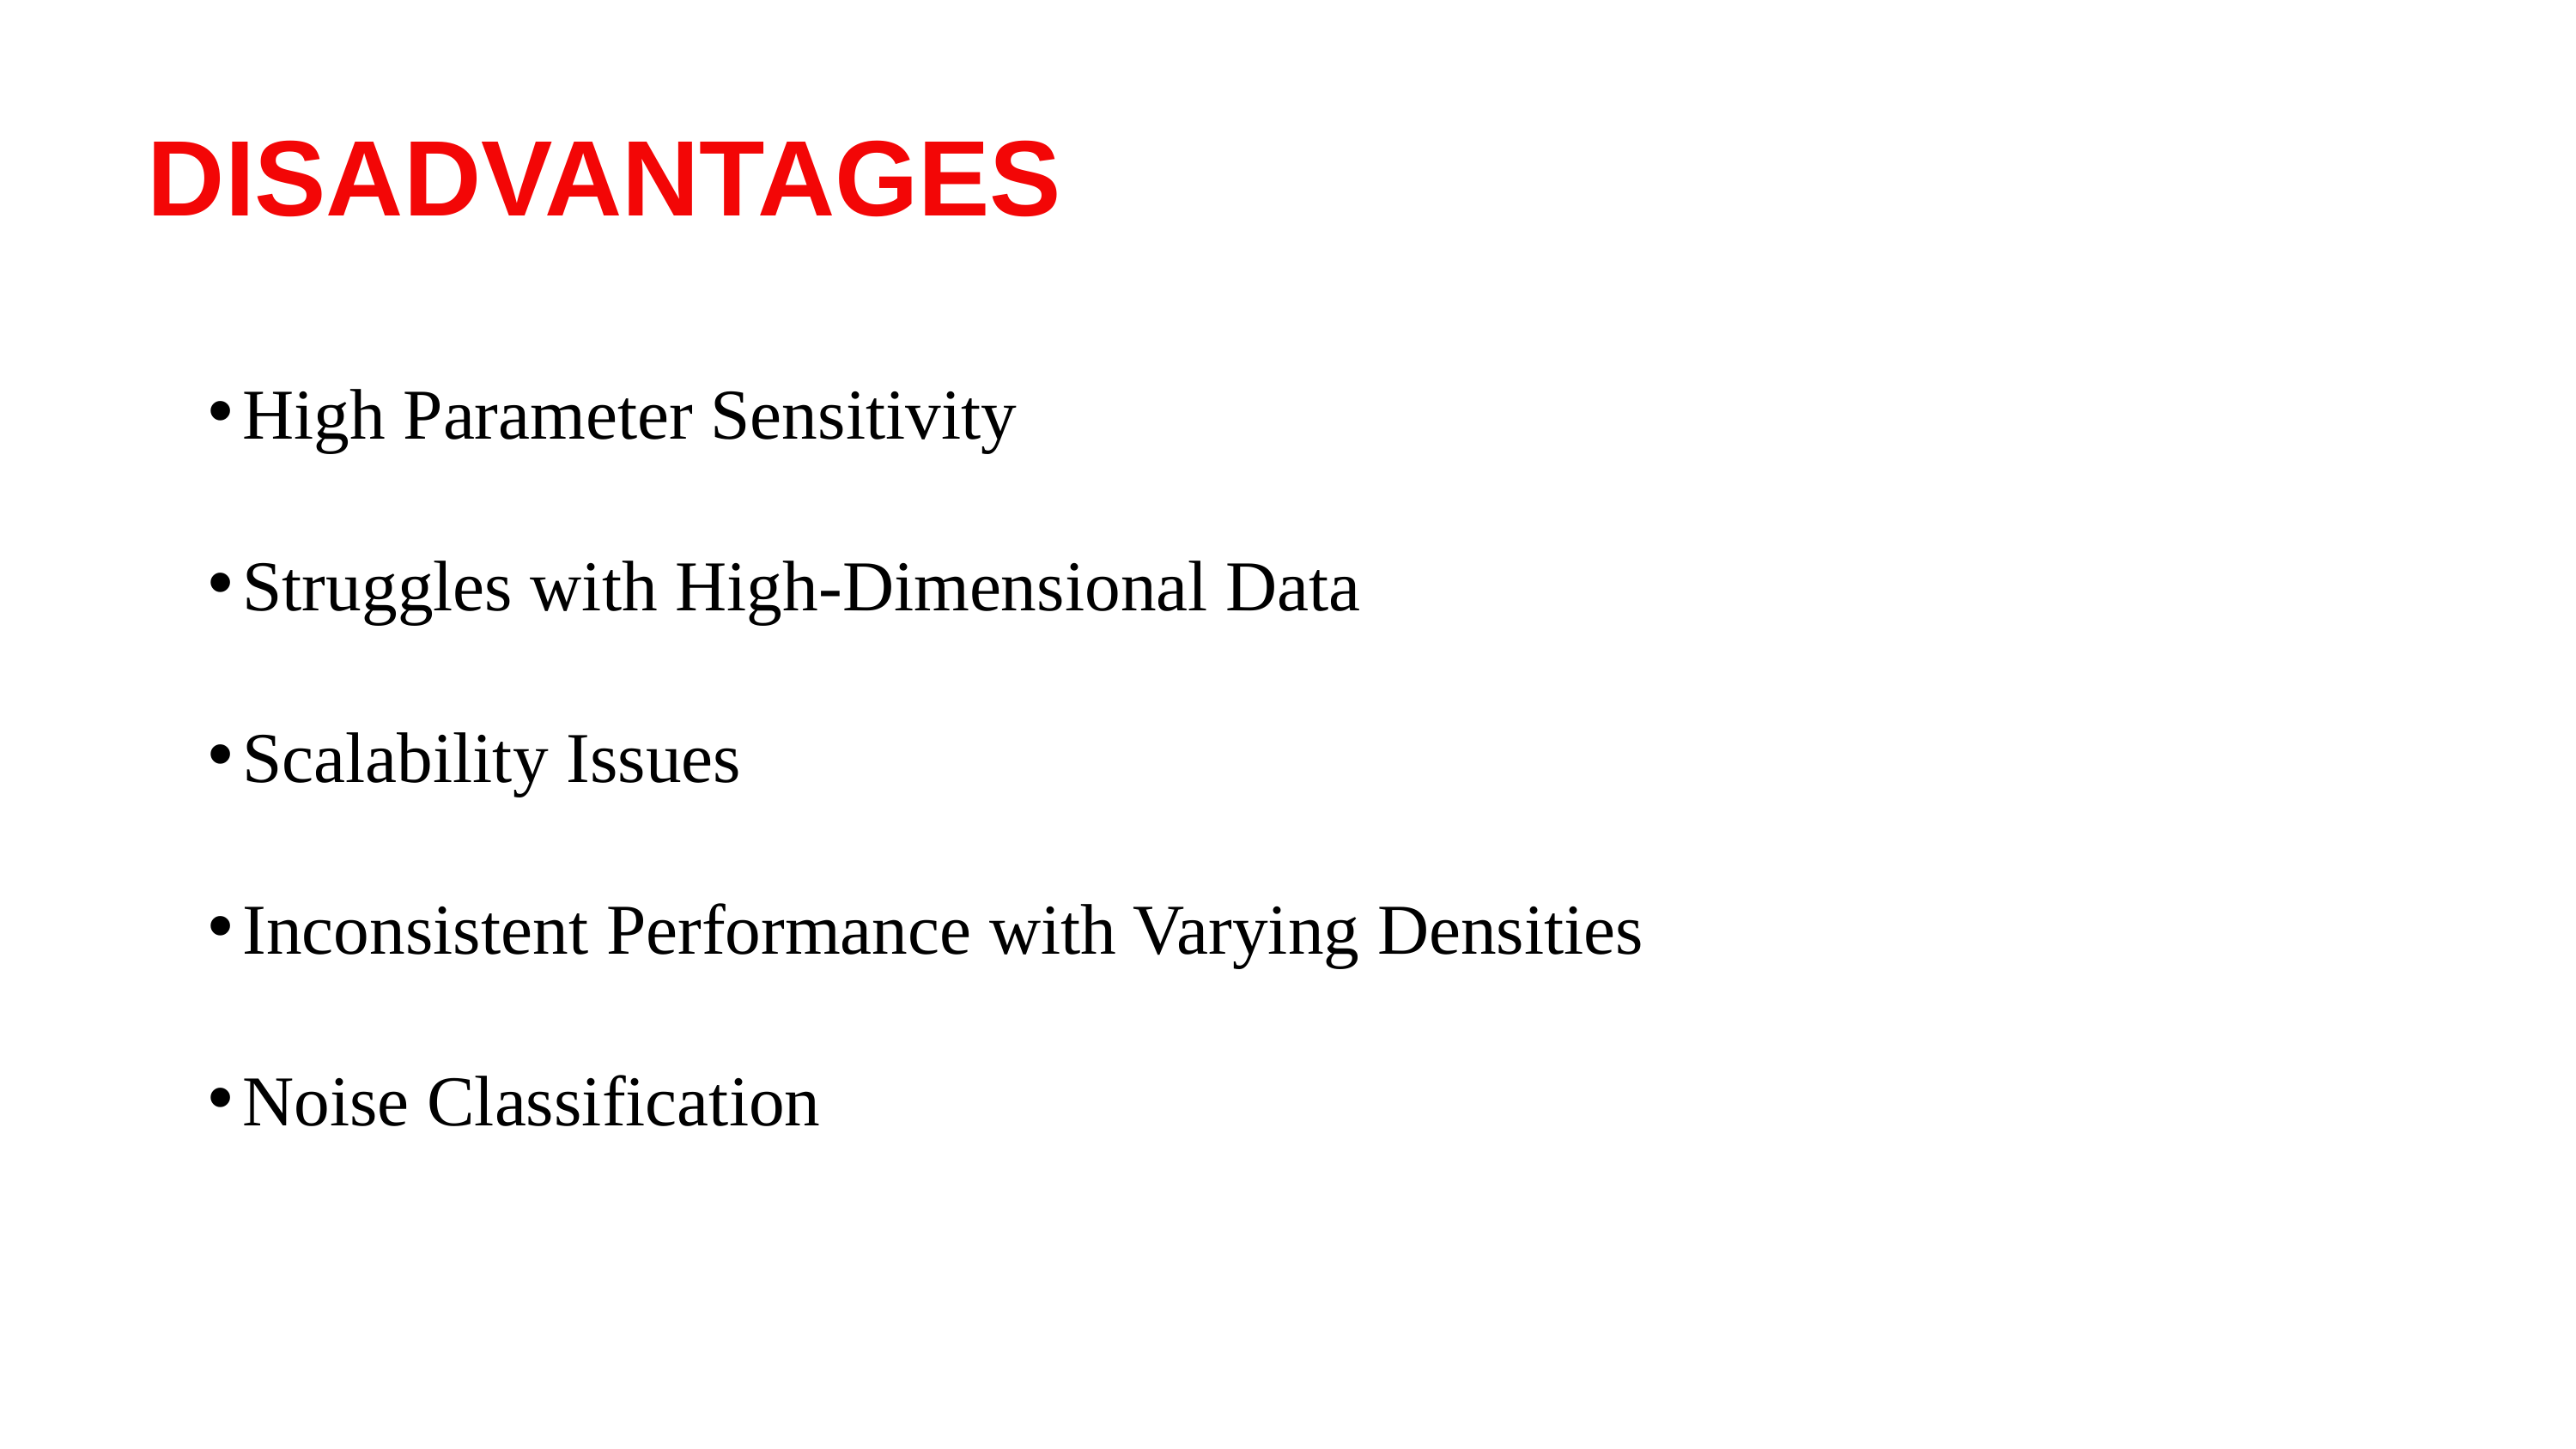

DISADVANTAGES
High Parameter Sensitivity

Struggles with High-Dimensional Data

Scalability Issues

Inconsistent Performance with Varying Densities

Noise Classification